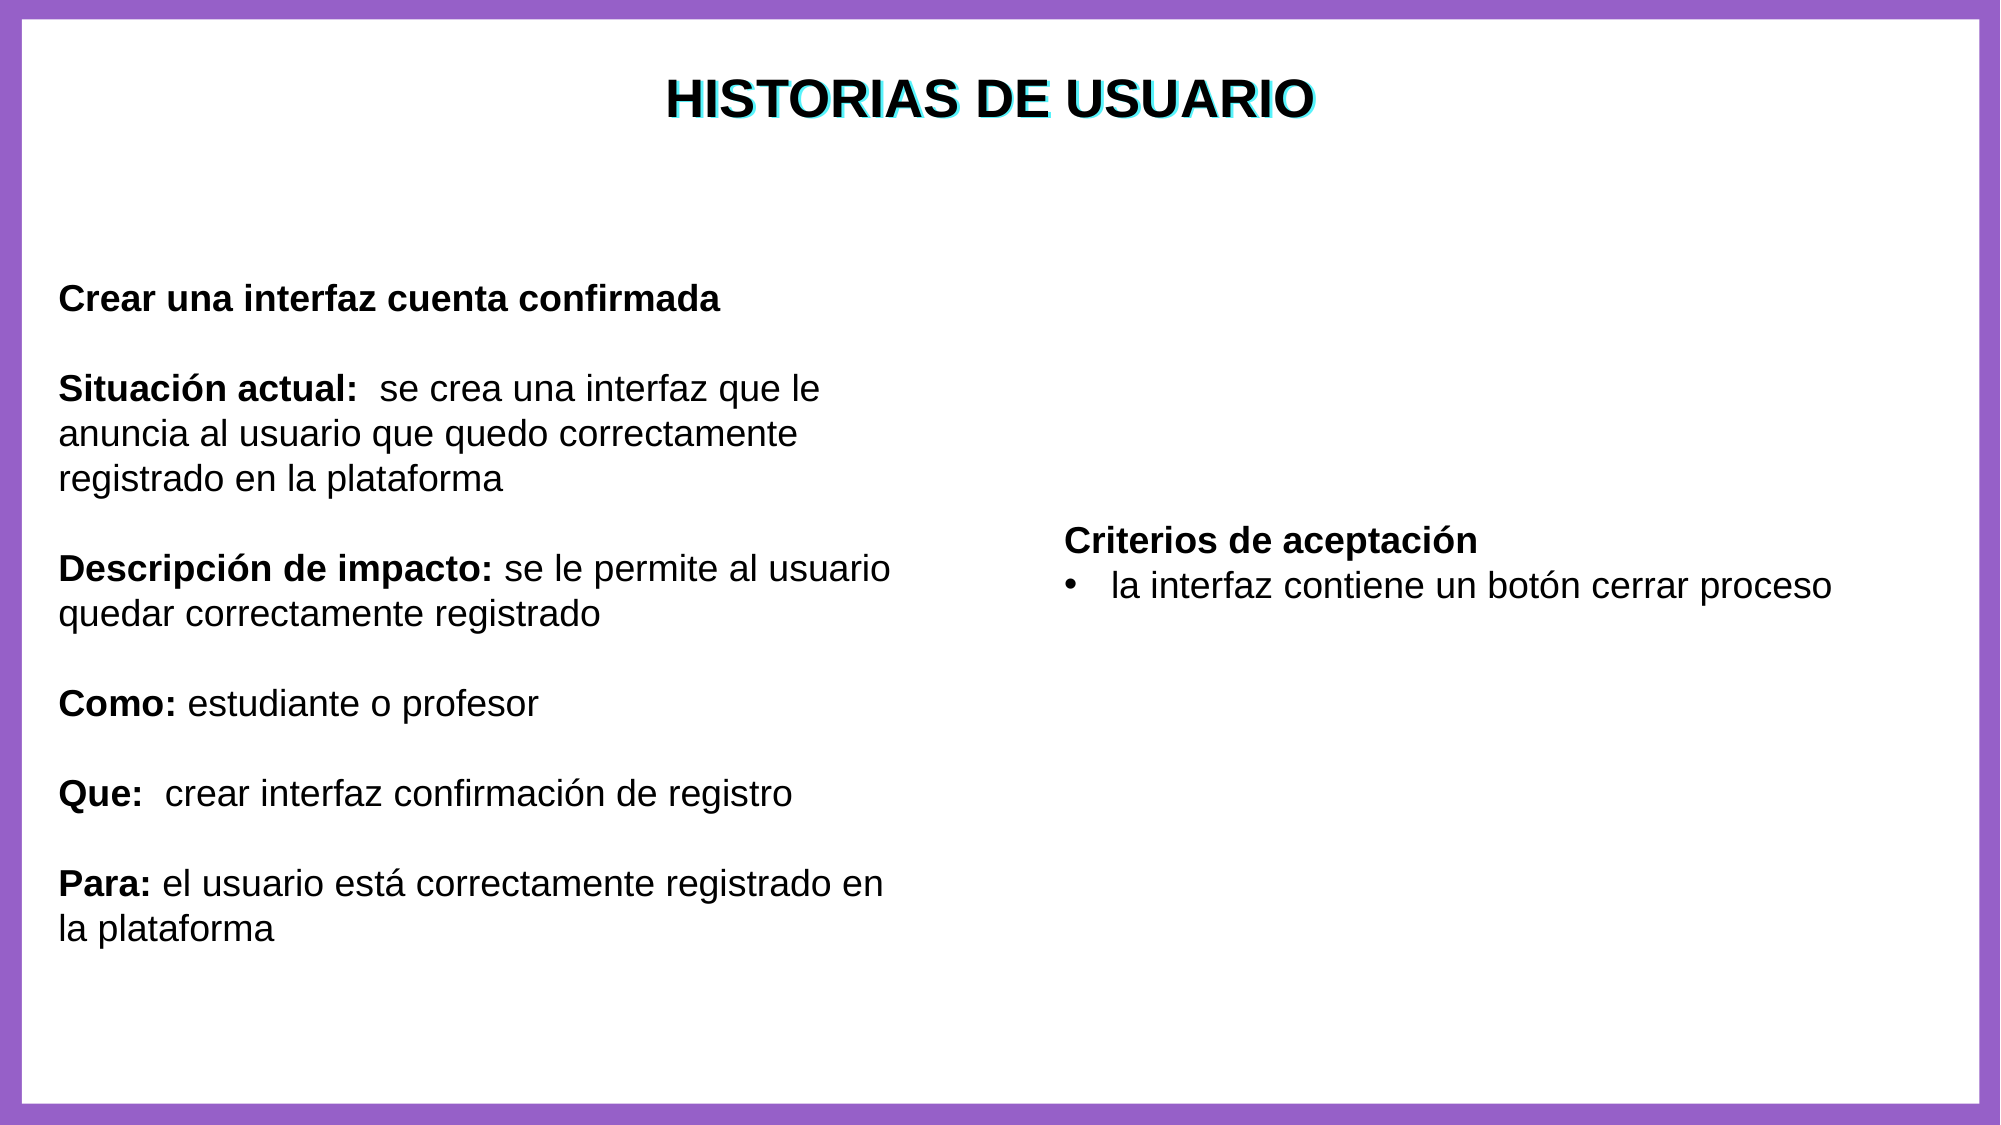

HISTORIAS DE USUARIO
HISTORIAS DE USUARIO
Crear una interfaz cuenta confirmada

Situación actual:  se crea una interfaz que le anuncia al usuario que quedo correctamente registrado en la plataforma

Descripción de impacto: se le permite al usuario quedar correctamente registrado

Como: estudiante o profesor

Que:  crear interfaz confirmación de registro

Para: el usuario está correctamente registrado en la plataforma
Criterios de aceptación
la interfaz contiene un botón cerrar proceso